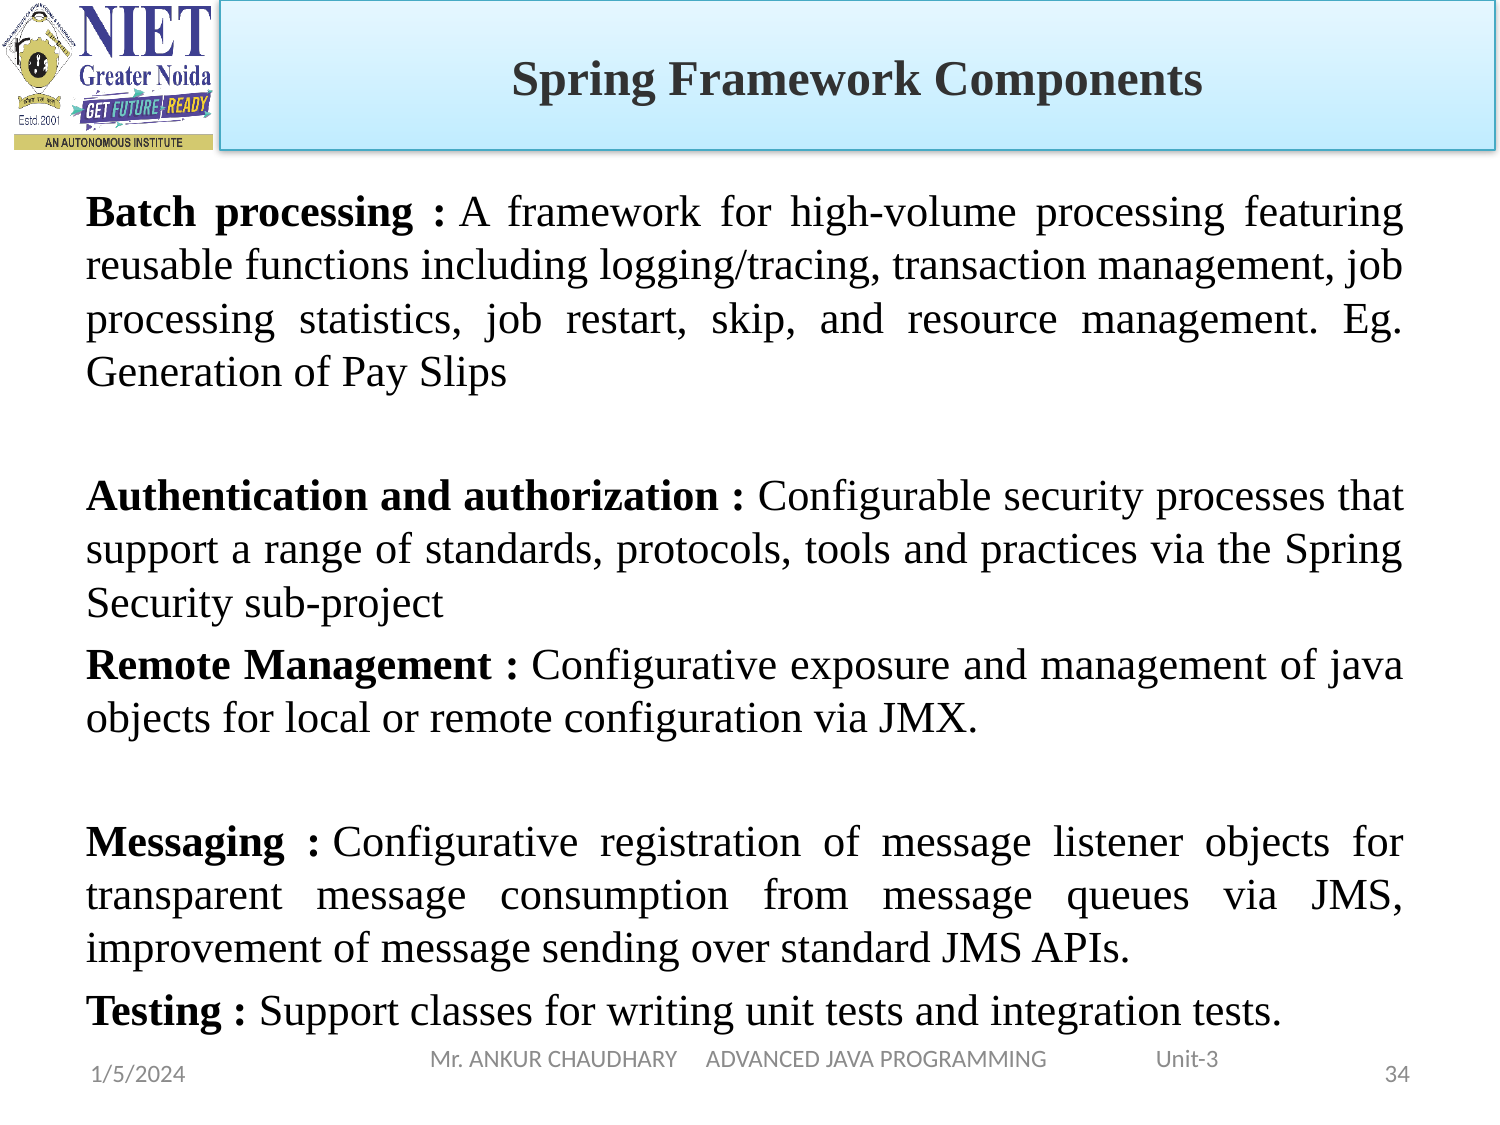

Spring Framework Components
Batch processing : A framework for high-volume processing featuring reusable functions including logging/tracing, transaction management, job processing statistics, job restart, skip, and resource management. Eg. Generation of Pay Slips

Authentication and authorization : Configurable security processes that support a range of standards, protocols, tools and practices via the Spring Security sub-project
Remote Management : Configurative exposure and management of java objects for local or remote configuration via JMX.

Messaging : Configurative registration of message listener objects for transparent message consumption from message queues via JMS, improvement of message sending over standard JMS APIs.
Testing : Support classes for writing unit tests and integration tests.
1/5/2024
Mr. ANKUR CHAUDHARY     ADVANCED JAVA PROGRAMMING                   Unit-3
34